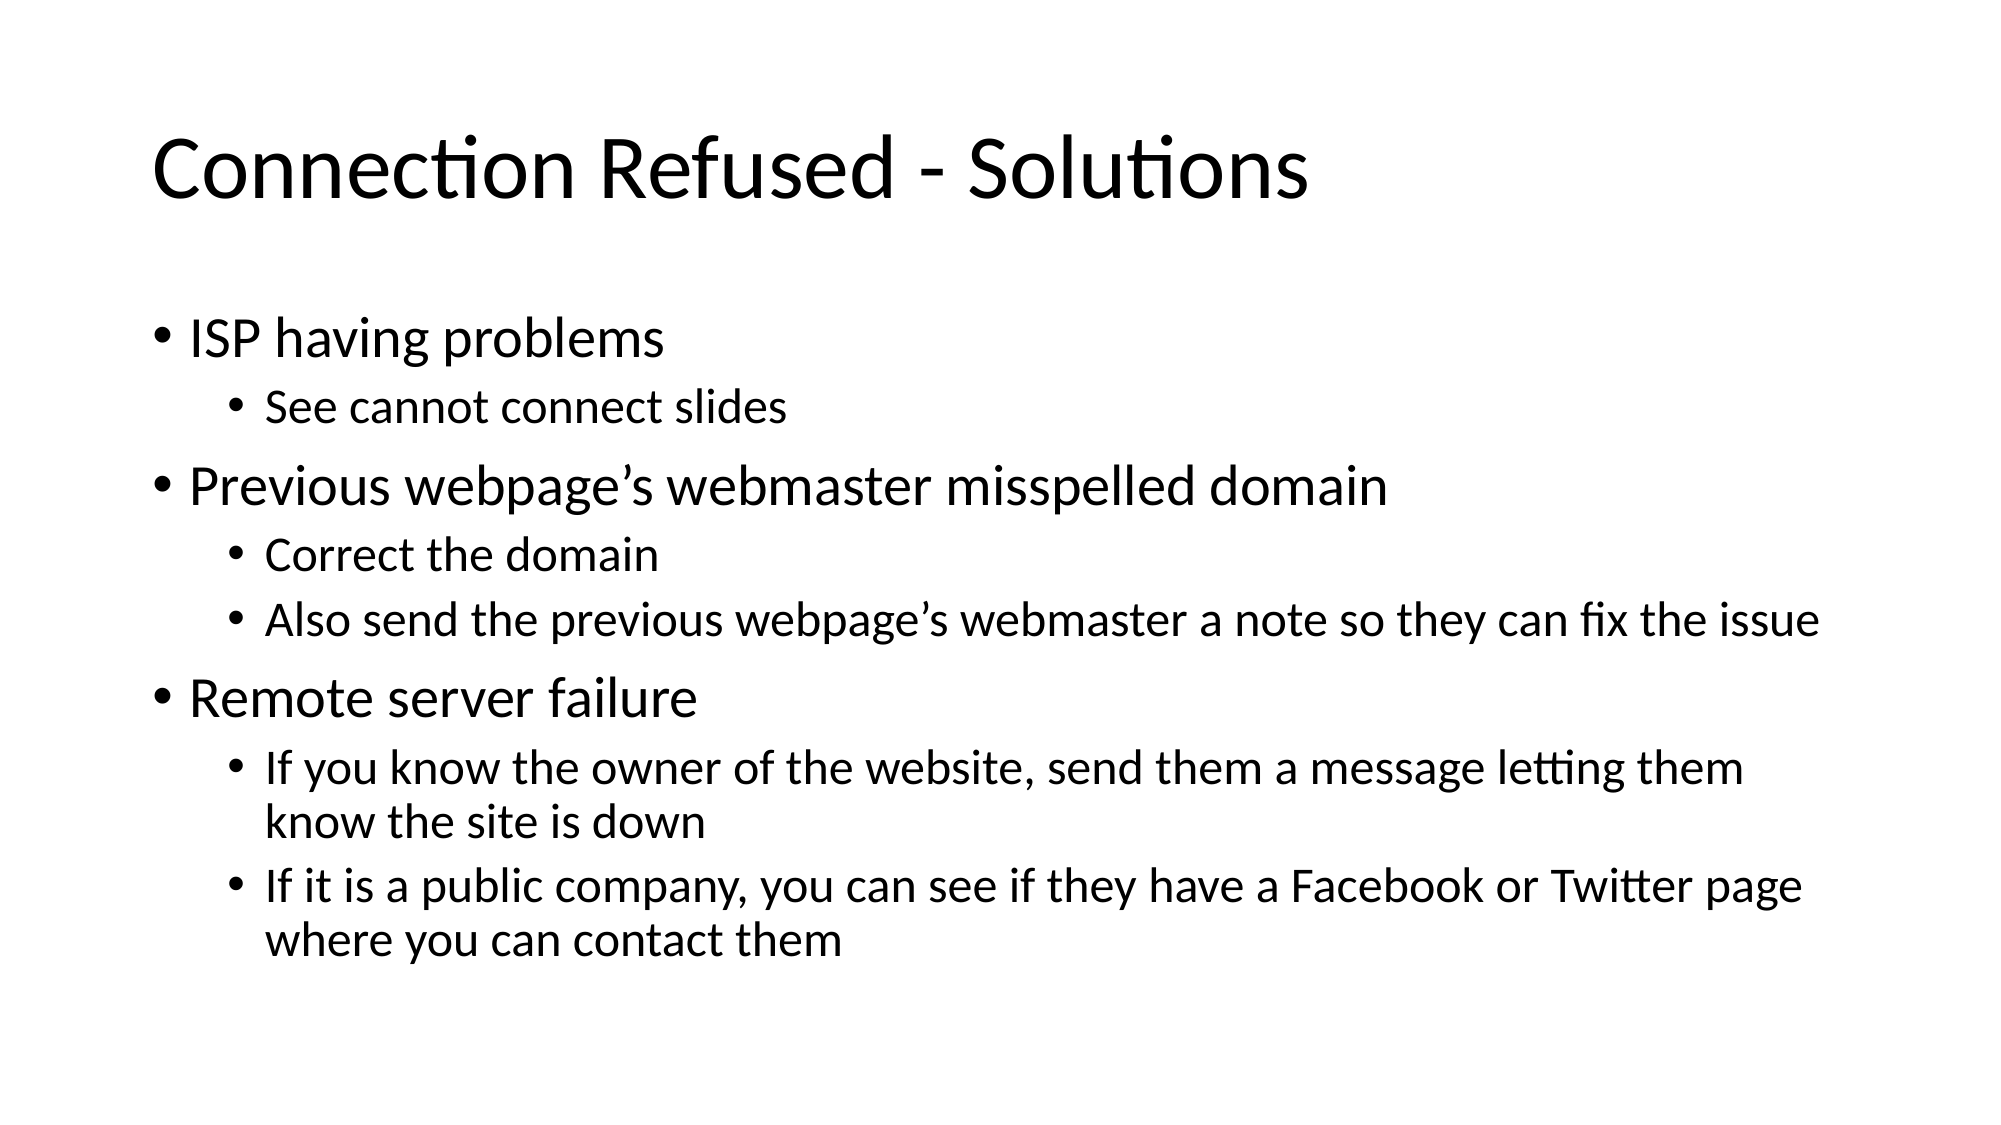

# Connection Refused - Solutions
ISP having problems
See cannot connect slides
Previous webpage’s webmaster misspelled domain
Correct the domain
Also send the previous webpage’s webmaster a note so they can fix the issue
Remote server failure
If you know the owner of the website, send them a message letting them know the site is down
If it is a public company, you can see if they have a Facebook or Twitter page where you can contact them